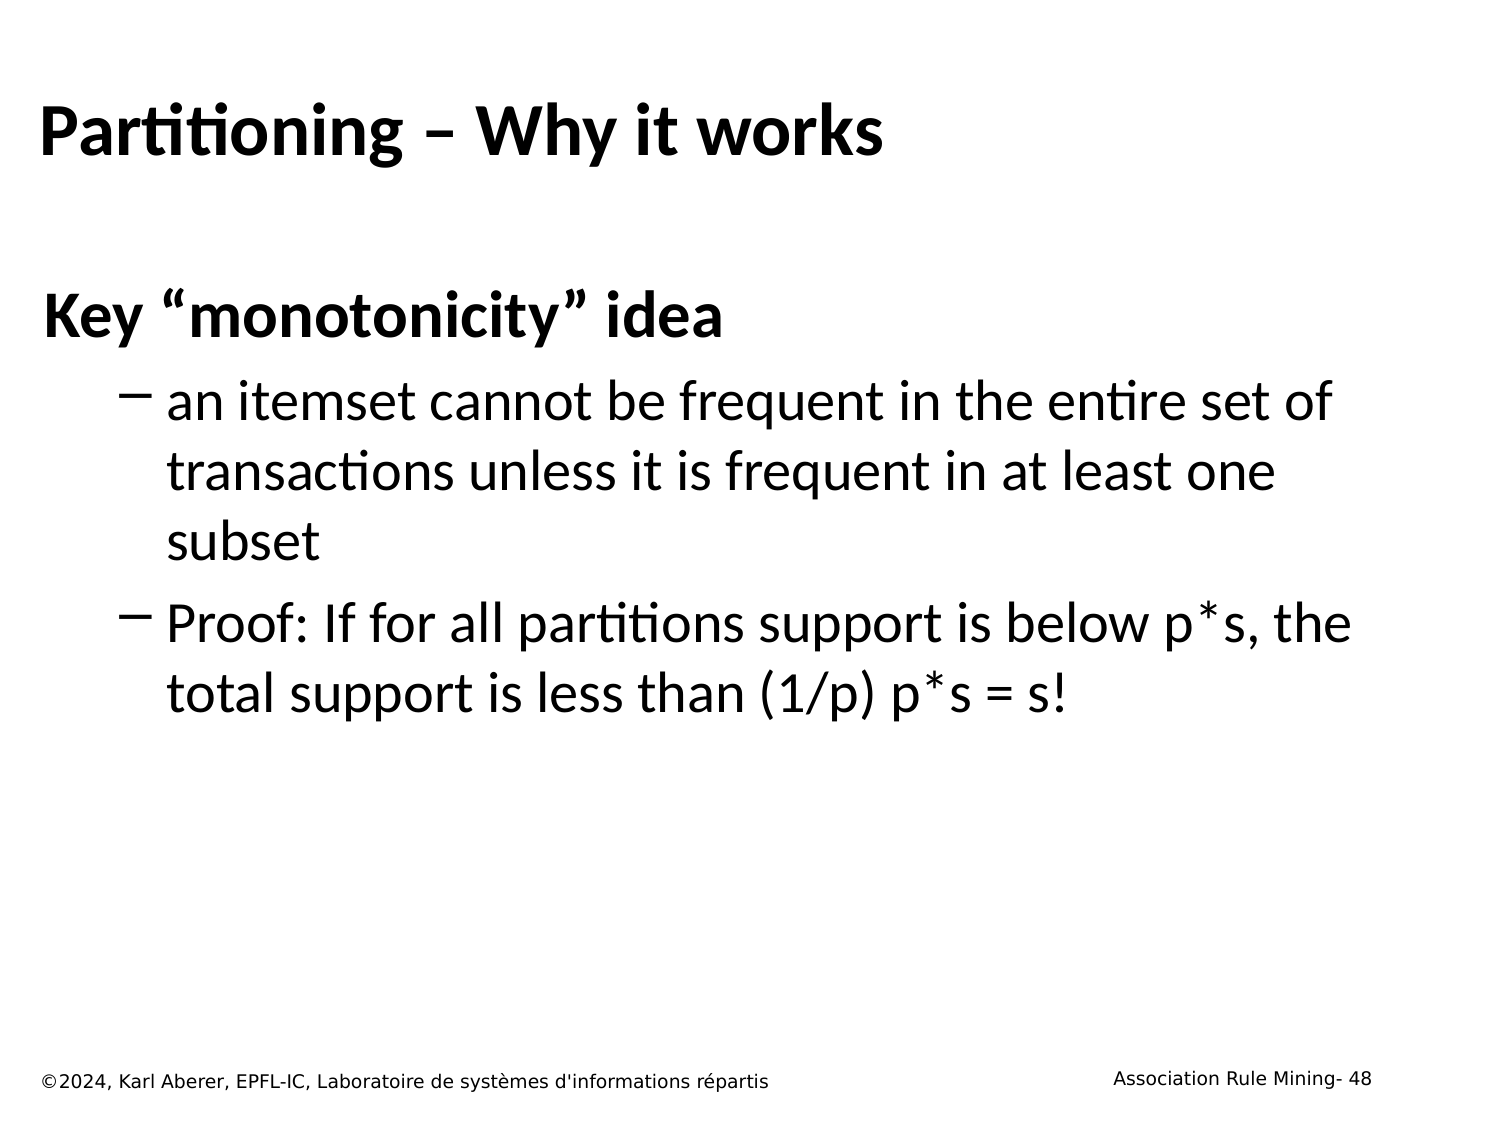

# Partitioning – Why it works

Key “monotonicity” idea
an itemset cannot be frequent in the entire set of transactions unless it is frequent in at least one subset
Proof: If for all partitions support is below p*s, the total support is less than (1/p) p*s = s!
©2024, Karl Aberer, EPFL-IC, Laboratoire de systèmes d'informations répartis